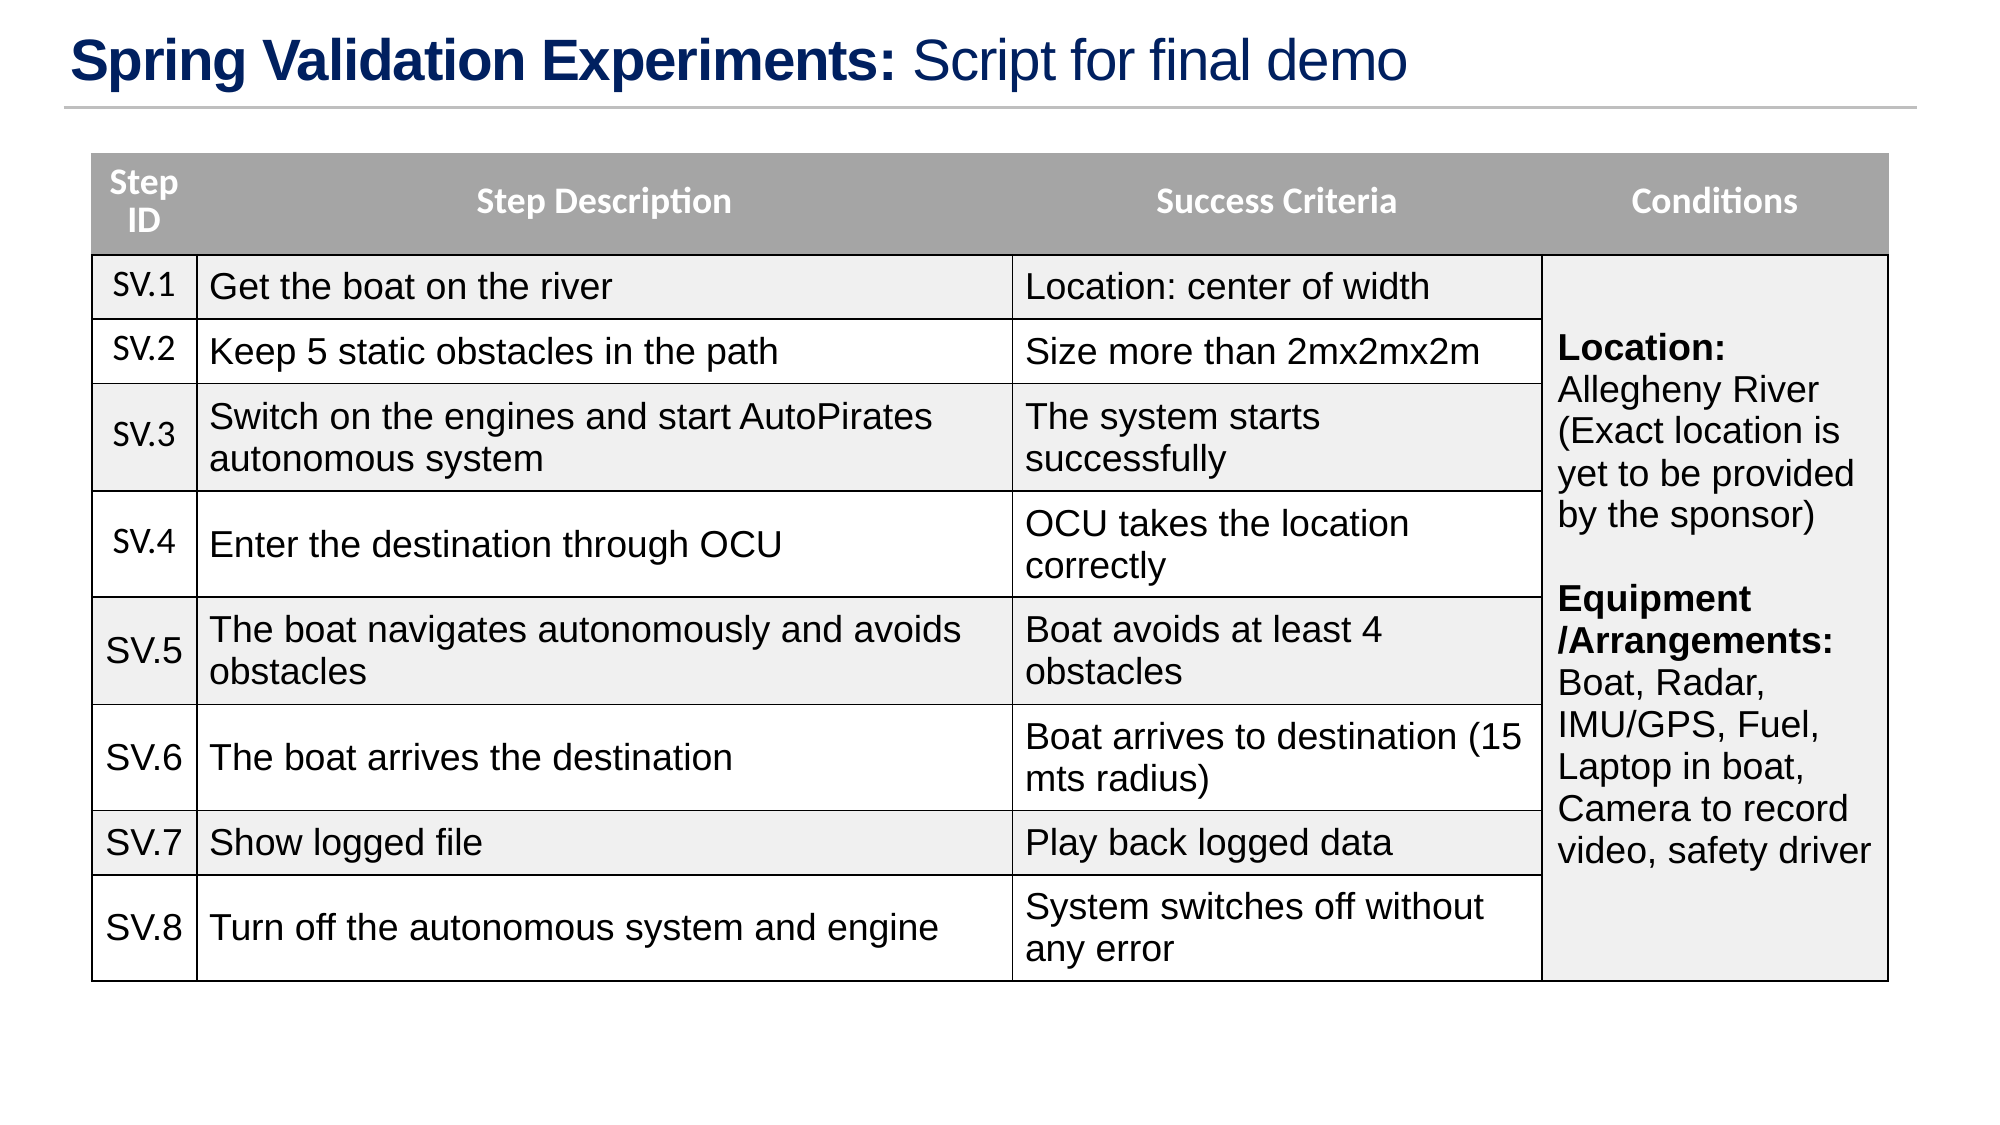

Spring Validation Experiments: Script for final demo
| Step ID | Step Description | Success Criteria | Conditions |
| --- | --- | --- | --- |
| SV.1 | Get the boat on the river | Location: center of width | Location: Allegheny River (Exact location is yet to be provided by the sponsor) Equipment /Arrangements: Boat, Radar, IMU/GPS, Fuel, Laptop in boat, Camera to record video, safety driver |
| SV.2 | Keep 5 static obstacles in the path | Size more than 2mx2mx2m |  |
| SV.3 | Switch on the engines and start AutoPirates autonomous system | The system starts successfully |  |
| SV.4 | Enter the destination through OCU | OCU takes the location correctly |  |
| SV.5 | The boat navigates autonomously and avoids obstacles | Boat avoids at least 4 obstacles |  |
| SV.6 | The boat arrives the destination | Boat arrives to destination (15 mts radius) |  |
| SV.7 | Show logged file | Play back logged data |  |
| SV.8 | Turn off the autonomous system and engine | System switches off without any error |  |